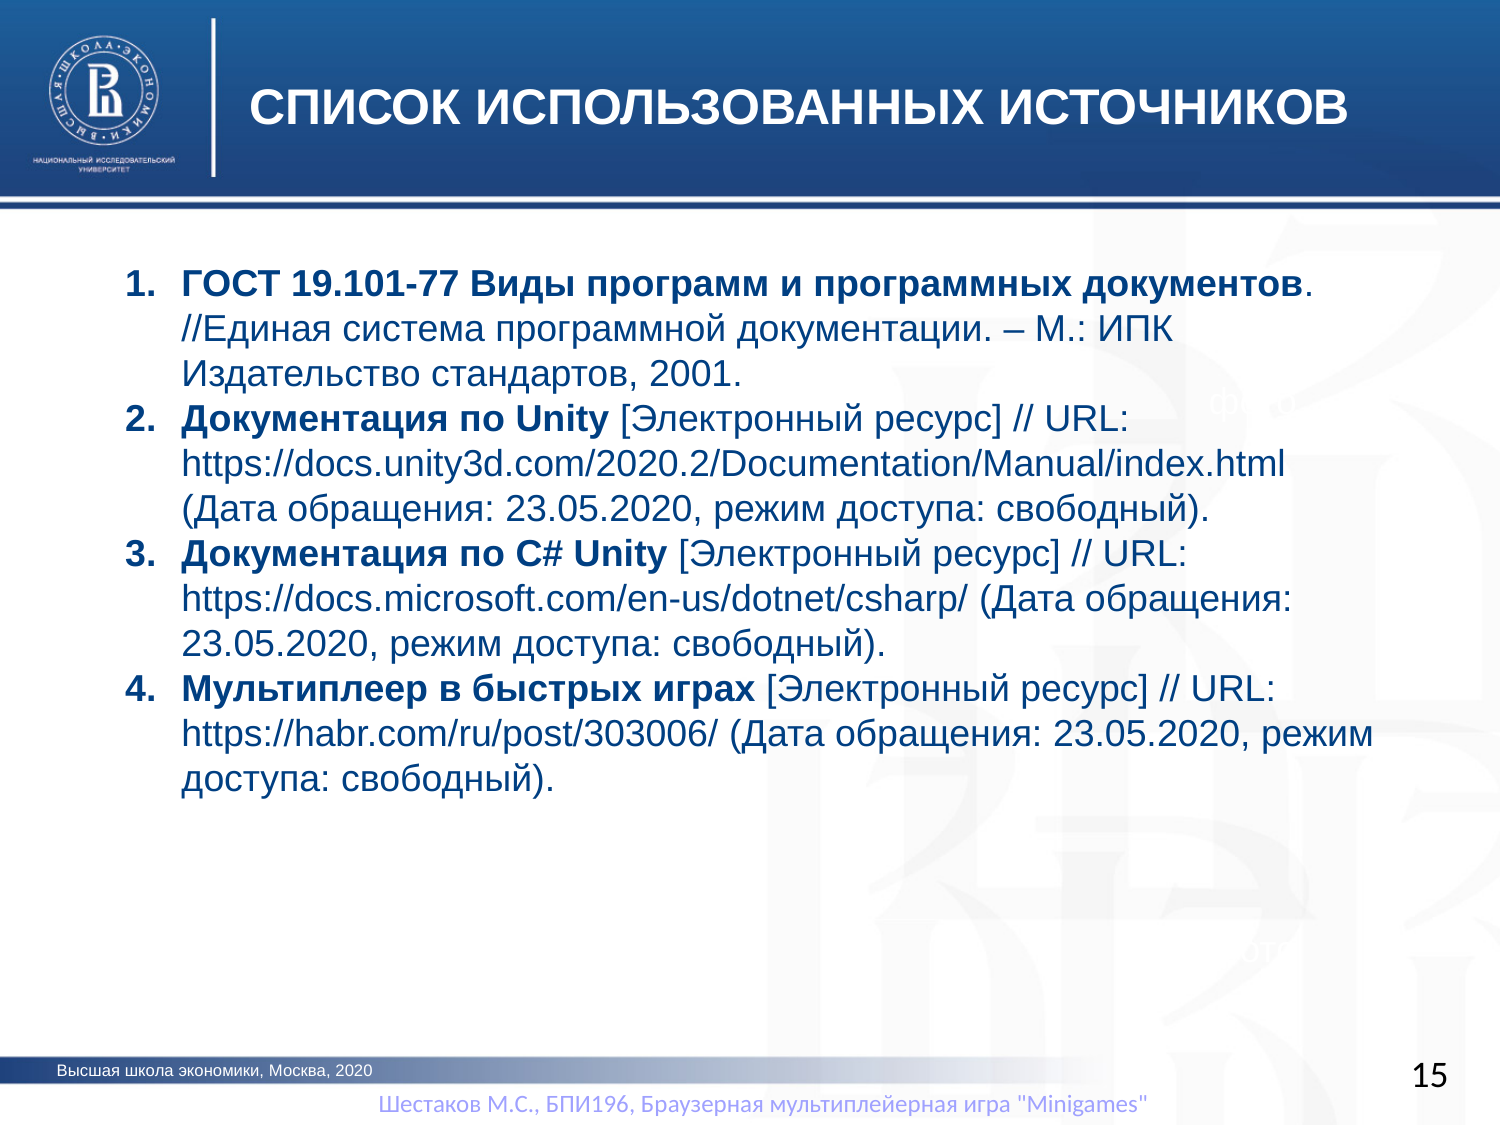

СПИСОК ИСПОЛЬЗОВАННЫХ ИСТОЧНИКОВ
ГОСТ 19.101-77 Виды программ и программных документов. //Единая система программной документации. – М.: ИПК Издательство стандартов, 2001.
Документация по Unity [Электронный ресурс] // URL: https://docs.unity3d.com/2020.2/Documentation/Manual/index.html (Дата обращения: 23.05.2020, режим доступа: свободный).
Документация по C# Unity [Электронный ресурс] // URL: https://docs.microsoft.com/en-us/dotnet/csharp/ (Дата обращения: 23.05.2020, режим доступа: свободный).
Мультиплеер в быстрых играх [Электронный ресурс] // URL: https://habr.com/ru/post/303006/ (Дата обращения: 23.05.2020, режим доступа: свободный).

фото
фото
15
Высшая школа экономики, Москва, 2020
Шестаков М.С., БПИ196, Браузерная мультиплейерная игра "Minigames"